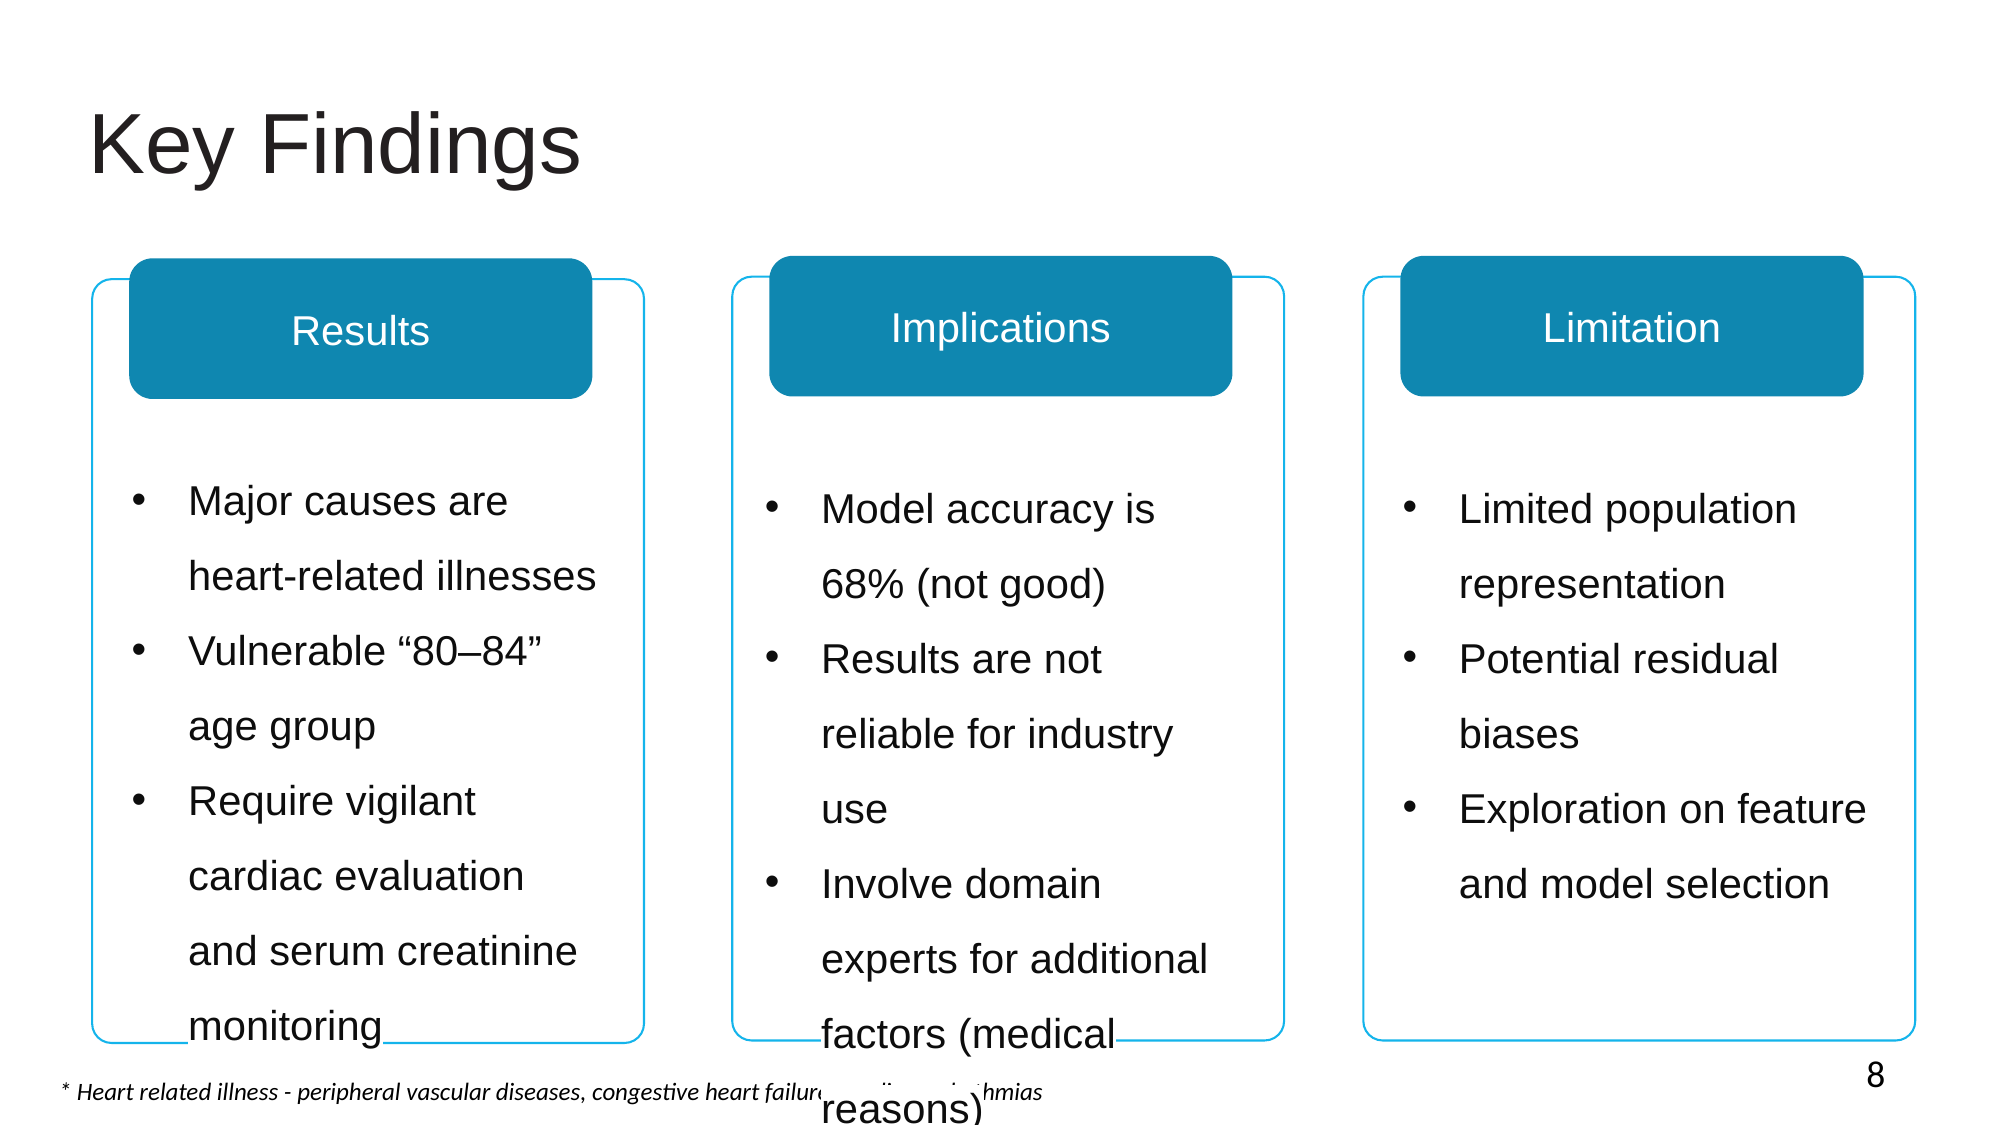

Key Findings
Implications

Limitation

Results

Major causes are heart-related illnesses
Vulnerable “80–84” age group
Require vigilant cardiac evaluation and serum creatinine monitoring
Model accuracy is 68% (not good)
Results are not reliable for industry use
Involve domain experts for additional factors (medical reasons)
Limited population representation
Potential residual biases
Exploration on feature and model selection

8
* Heart related illness - peripheral vascular diseases, congestive heart failure, cardiac arrhythmias